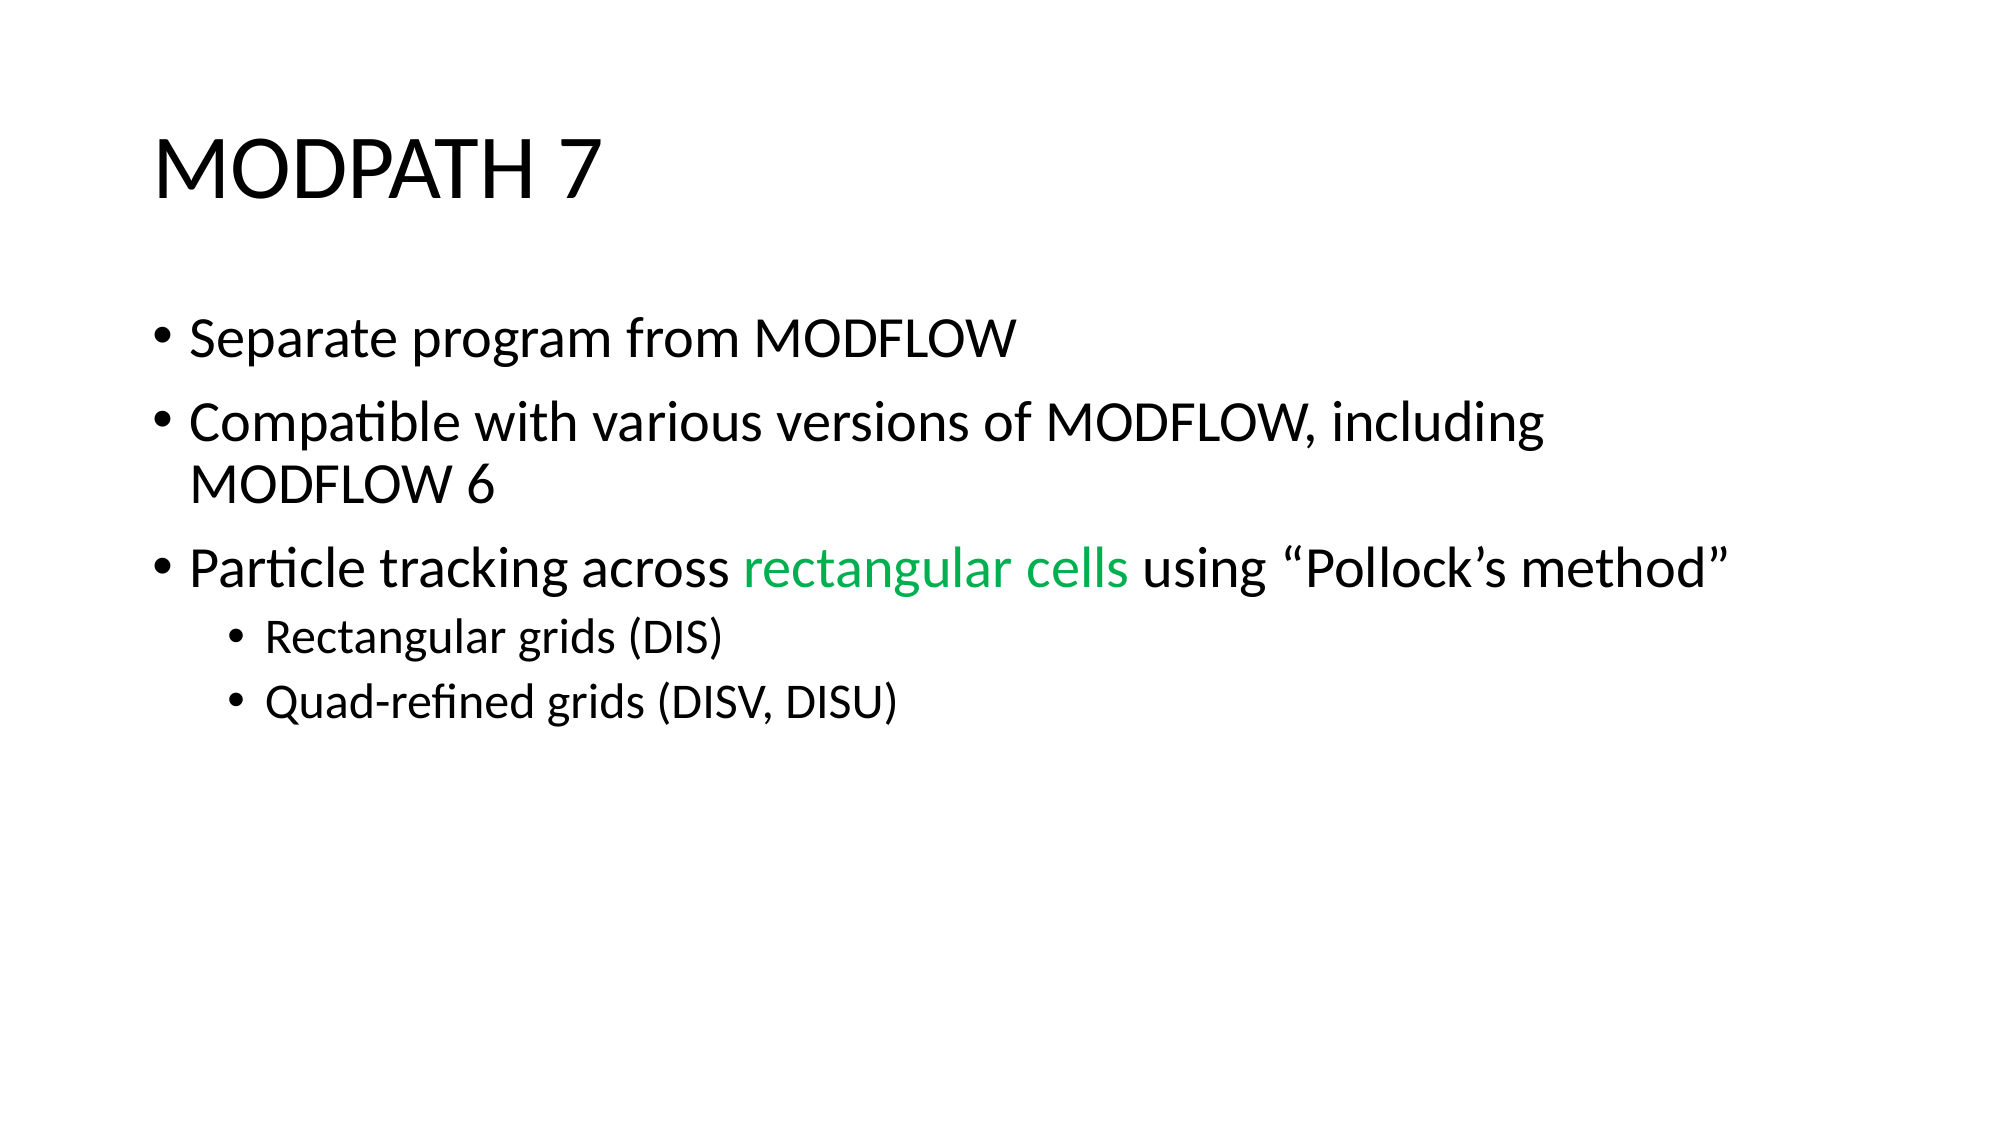

# MODPATH 7
Separate program from MODFLOW
Compatible with various versions of MODFLOW, including MODFLOW 6
Particle tracking across rectangular cells using “Pollock’s method”
Rectangular grids (DIS)
Quad-refined grids (DISV, DISU)